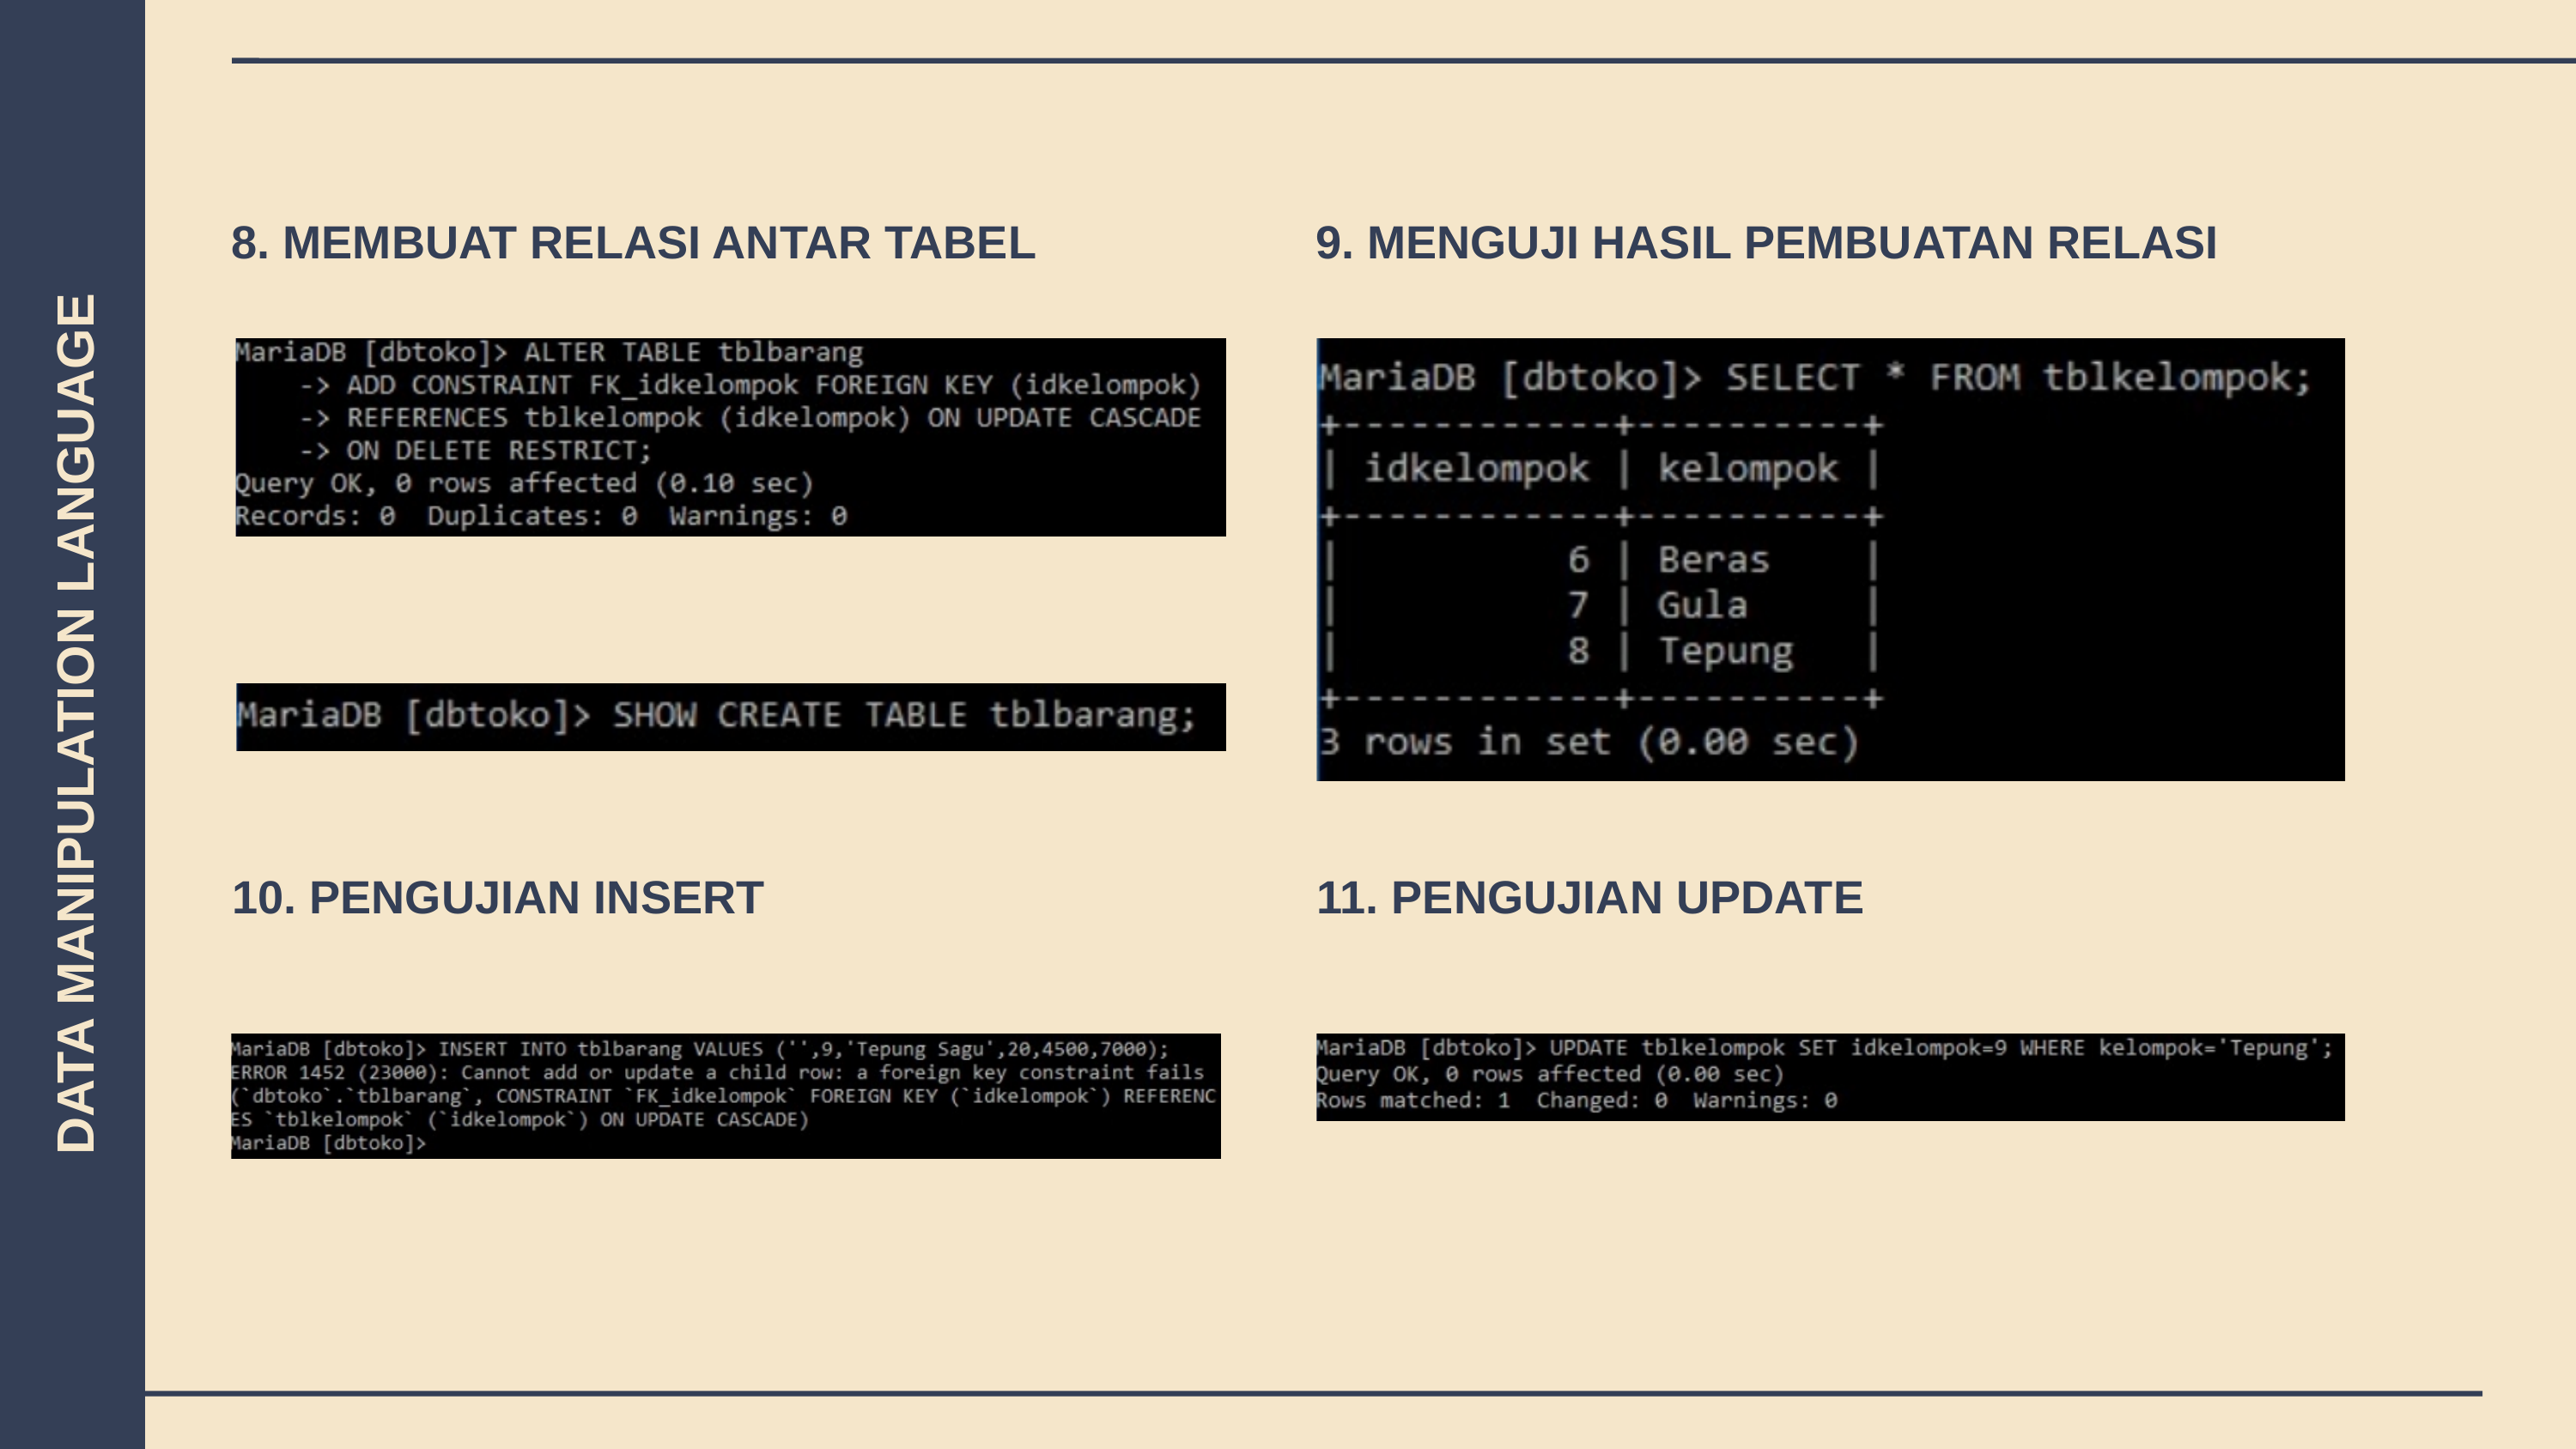

8. MEMBUAT RELASI ANTAR TABEL
9. MENGUJI HASIL PEMBUATAN RELASI

DATA MANIPULATION LANGUAGE
10. PENGUJIAN INSERT
11. PENGUJIAN UPDATE